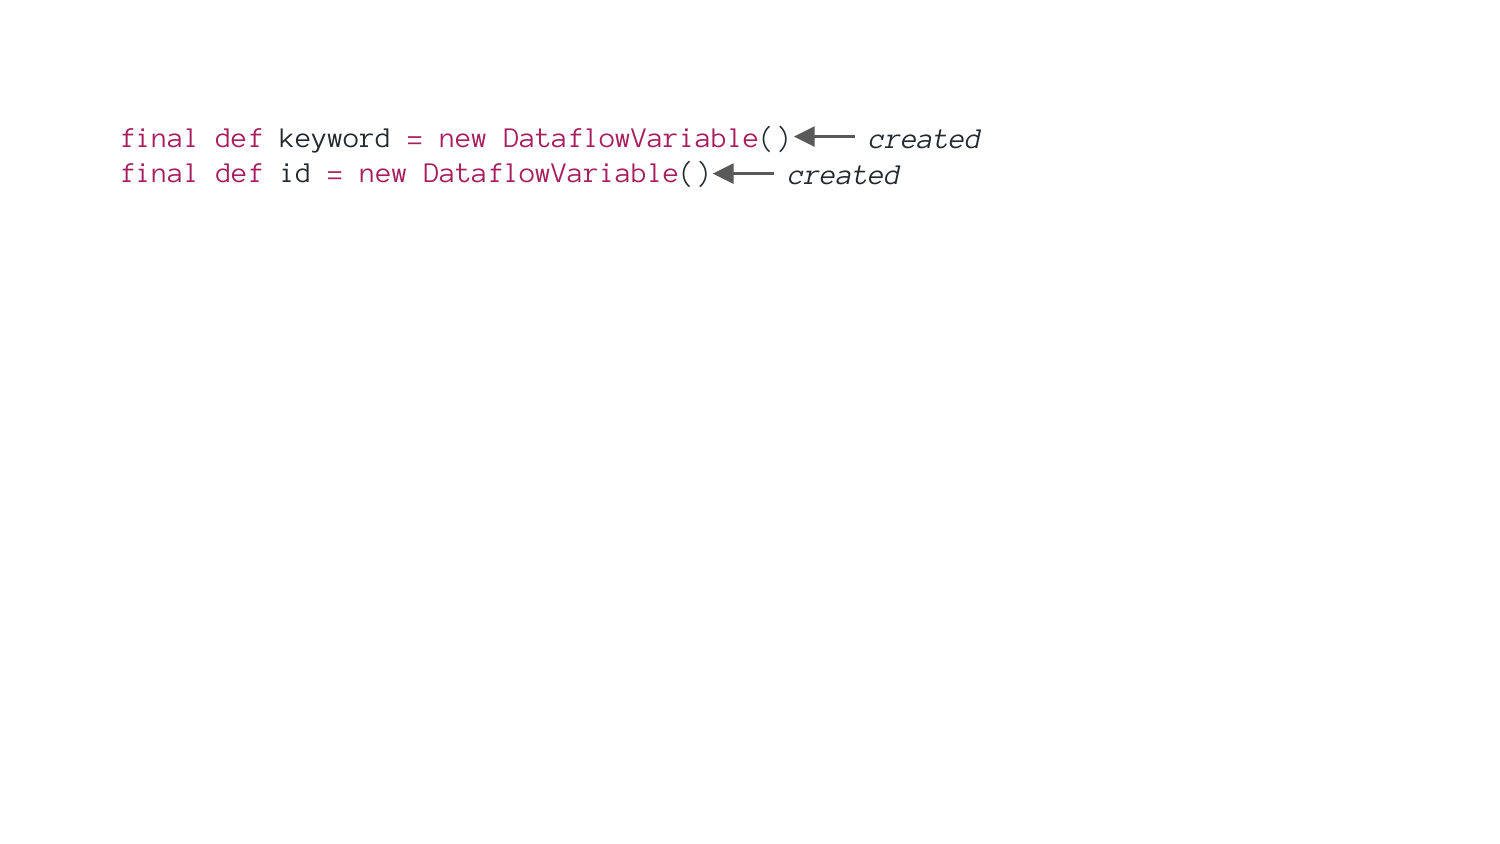

final def keyword = new DataflowVariable()
final def id = new DataflowVariable()
created
created